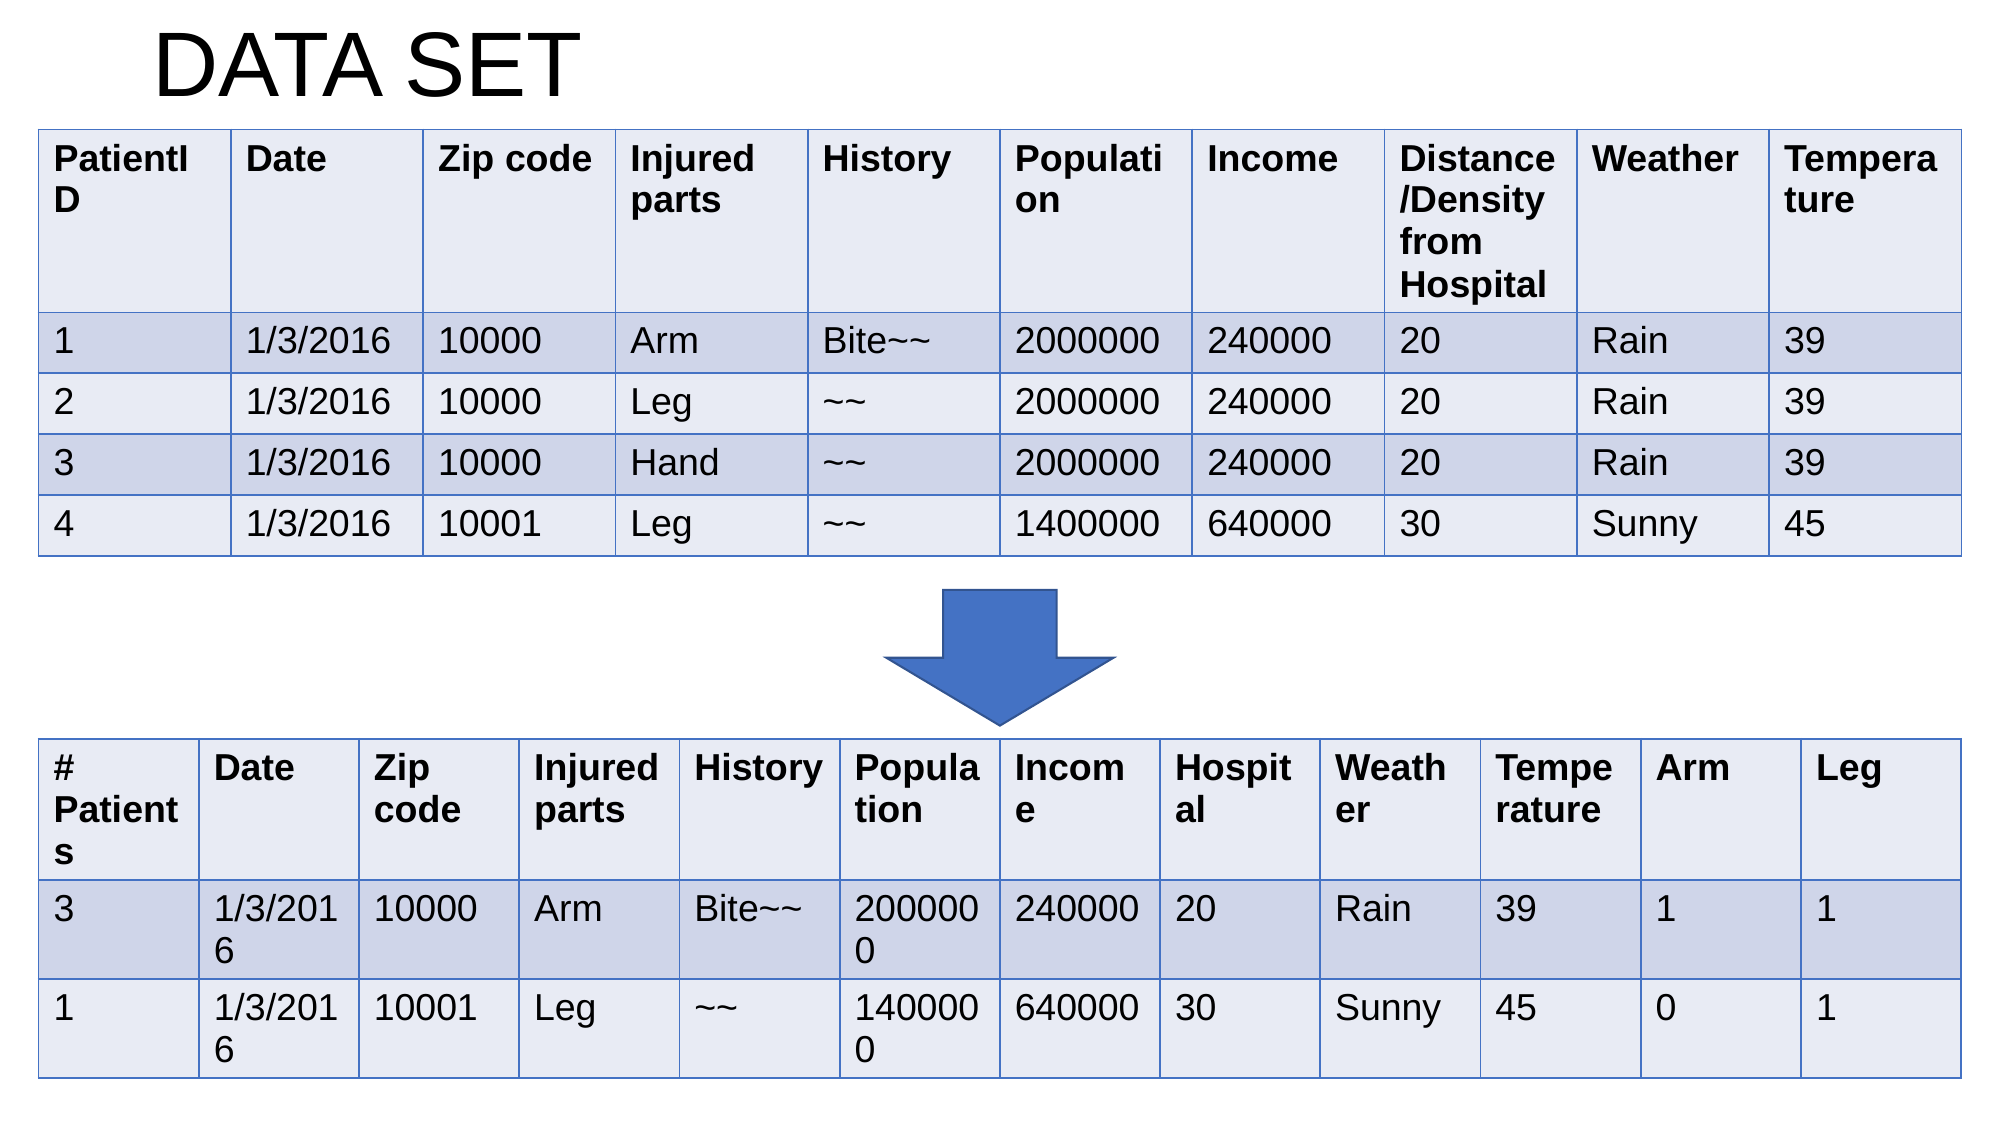

# DATA SET
| PatientID | Date | Zip code | Injured parts | History | Population | Income | Distance/Density from Hospital | Weather | Temperature |
| --- | --- | --- | --- | --- | --- | --- | --- | --- | --- |
| 1 | 1/3/2016 | 10000 | Arm | Bite~~ | 2000000 | 240000 | 20 | Rain | 39 |
| 2 | 1/3/2016 | 10000 | Leg | ~~ | 2000000 | 240000 | 20 | Rain | 39 |
| 3 | 1/3/2016 | 10000 | Hand | ~~ | 2000000 | 240000 | 20 | Rain | 39 |
| 4 | 1/3/2016 | 10001 | Leg | ~~ | 1400000 | 640000 | 30 | Sunny | 45 |

| # Patients | Date | Zip code | Injured parts | History | Population | Income | Hospital | Weather | Temperature | Arm | Leg |
| --- | --- | --- | --- | --- | --- | --- | --- | --- | --- | --- | --- |
| 3 | 1/3/2016 | 10000 | Arm | Bite~~ | 2000000 | 240000 | 20 | Rain | 39 | 1 | 1 |
| 1 | 1/3/2016 | 10001 | Leg | ~~ | 1400000 | 640000 | 30 | Sunny | 45 | 0 | 1 |